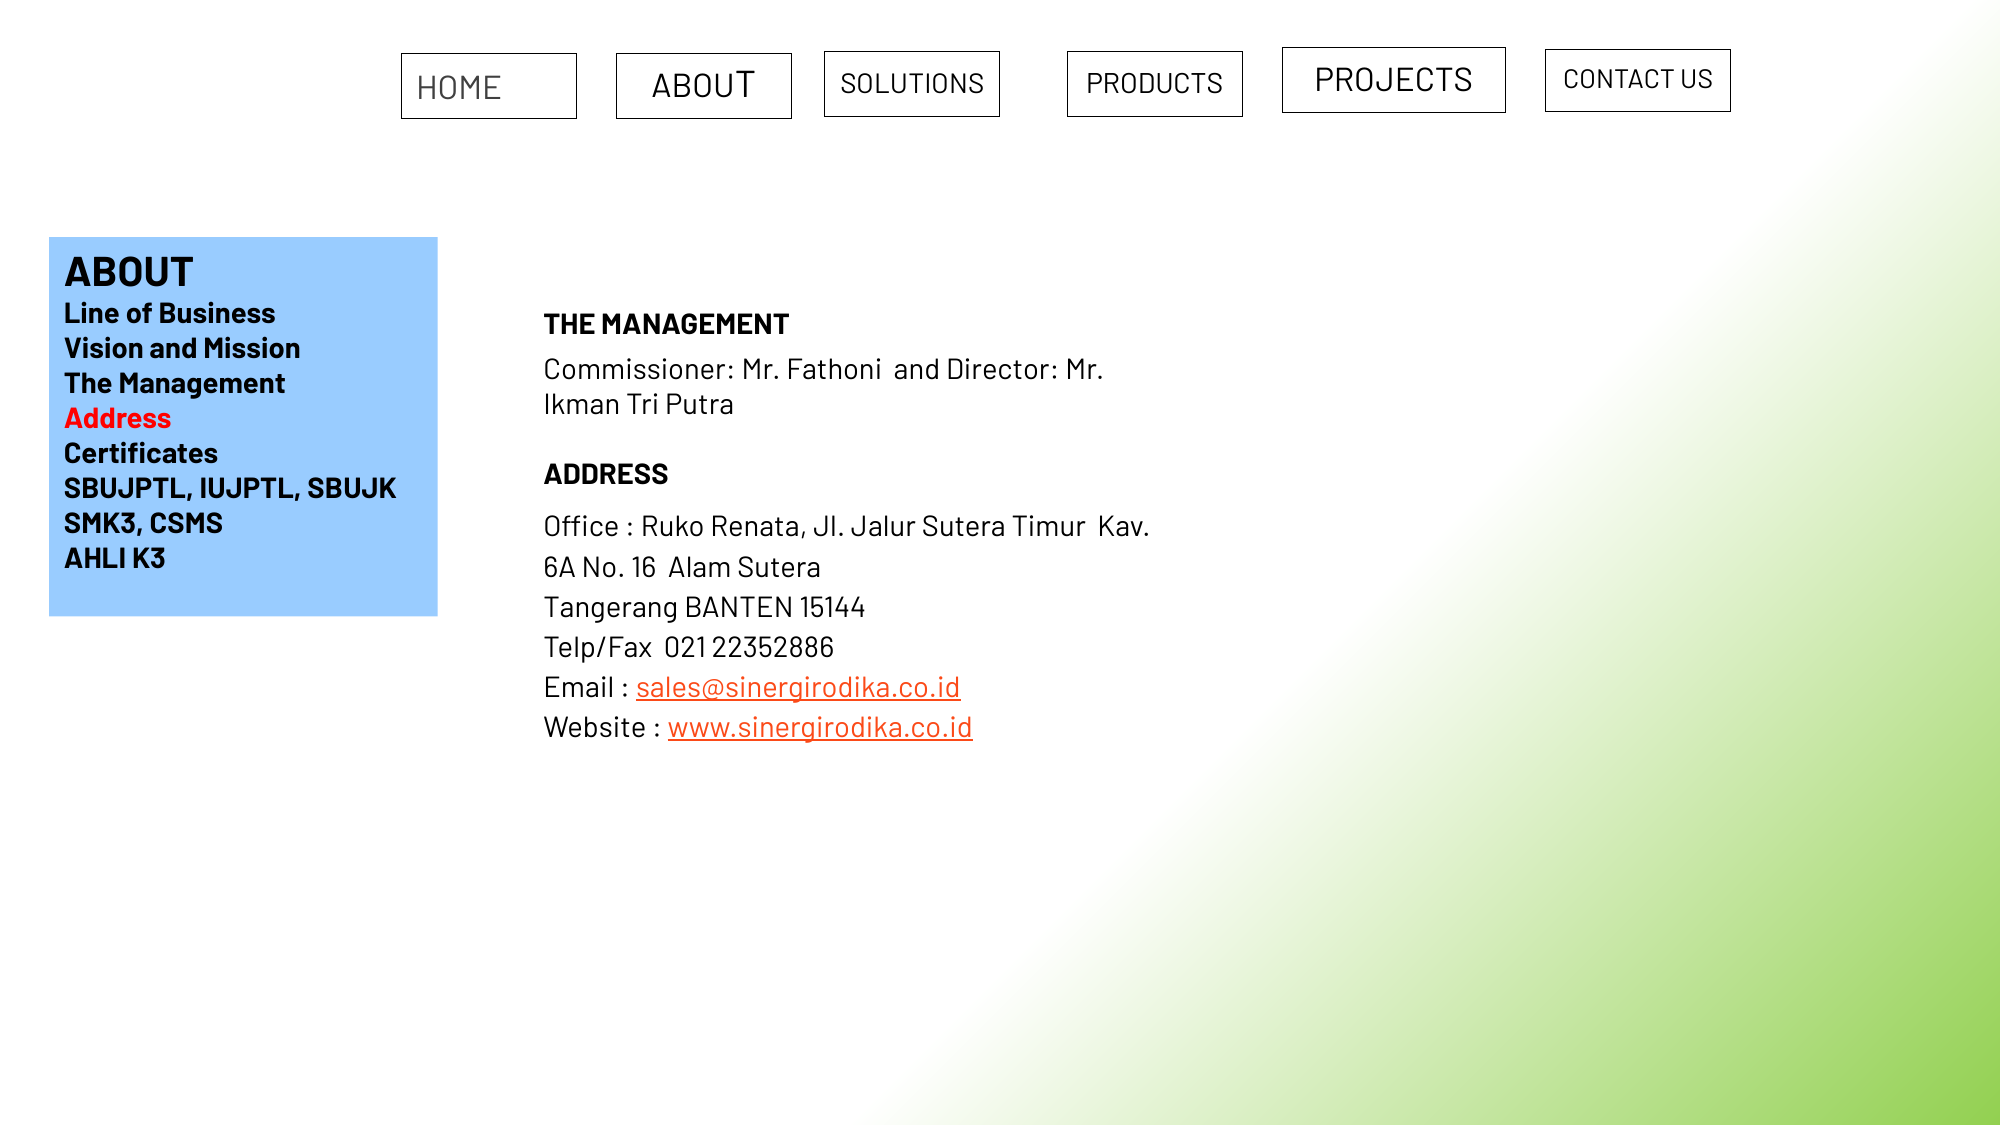

PROJECTS
CONTACT US
SOLUTIONS
PRODUCTS
HOME
ABOUT
ABOUT
Line of Business
Vision and Mission
The Management
Address
Certificates
SBUJPTL, IUJPTL, SBUJK
SMK3, CSMS
AHLI K3

THE MANAGEMENT

Commissioner: Mr. Fathoni  and Director: Mr. Ikman Tri Putra

ADDRESS

Office : Ruko Renata, Jl. Jalur Sutera Timur  Kav. 6A No. 16  Alam Sutera
Tangerang BANTEN 15144
Telp/Fax  021 22352886
Email : sales@sinergirodika.co.id
Website : www.sinergirodika.co.id